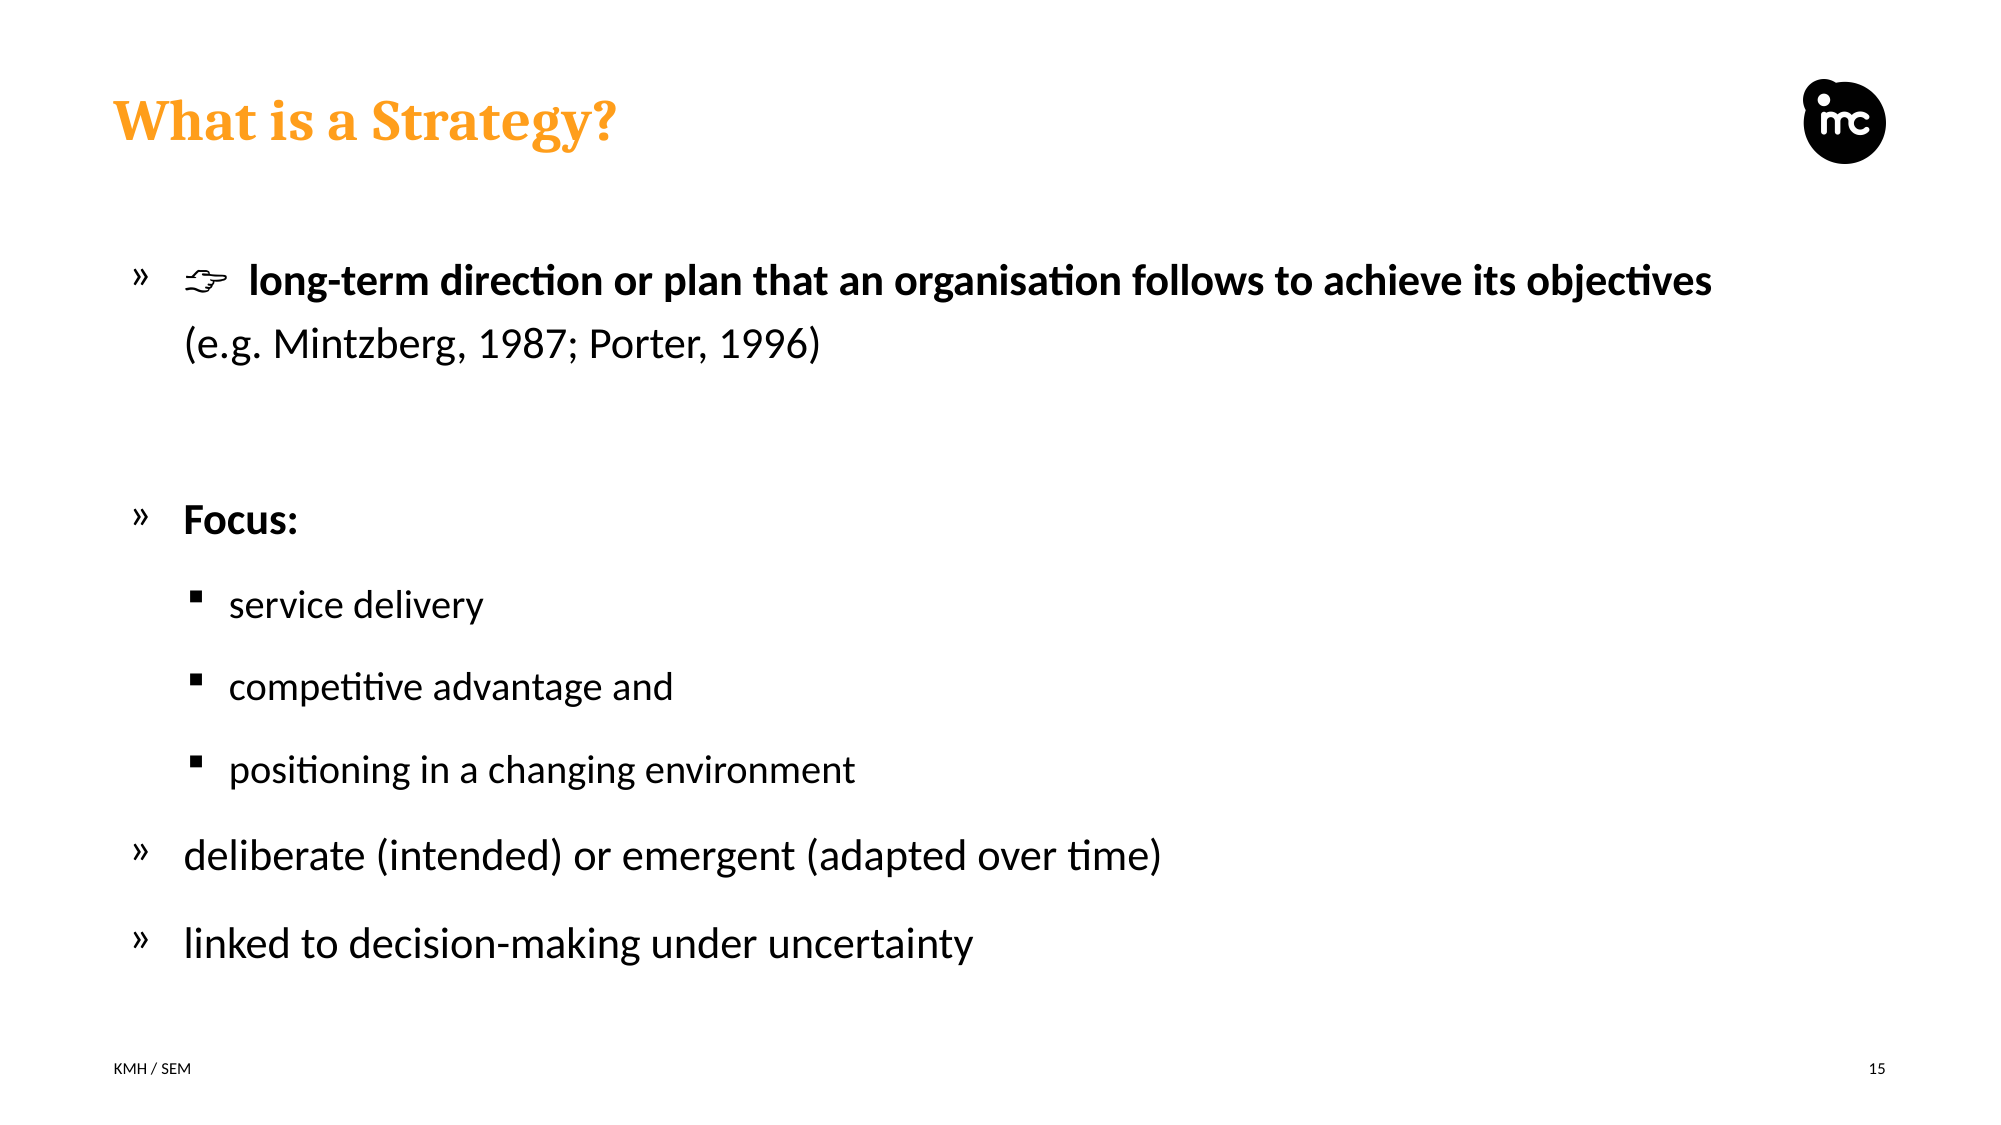

# What is a Strategy?
👉  long-term direction or plan that an organisation follows to achieve its objectives
(e.g. Mintzberg, 1987; Porter, 1996)

Focus:
service delivery
competitive advantage and
positioning in a changing environment
deliberate (intended) or emergent (adapted over time)
linked to decision-making under uncertainty
KMH / SEM

15